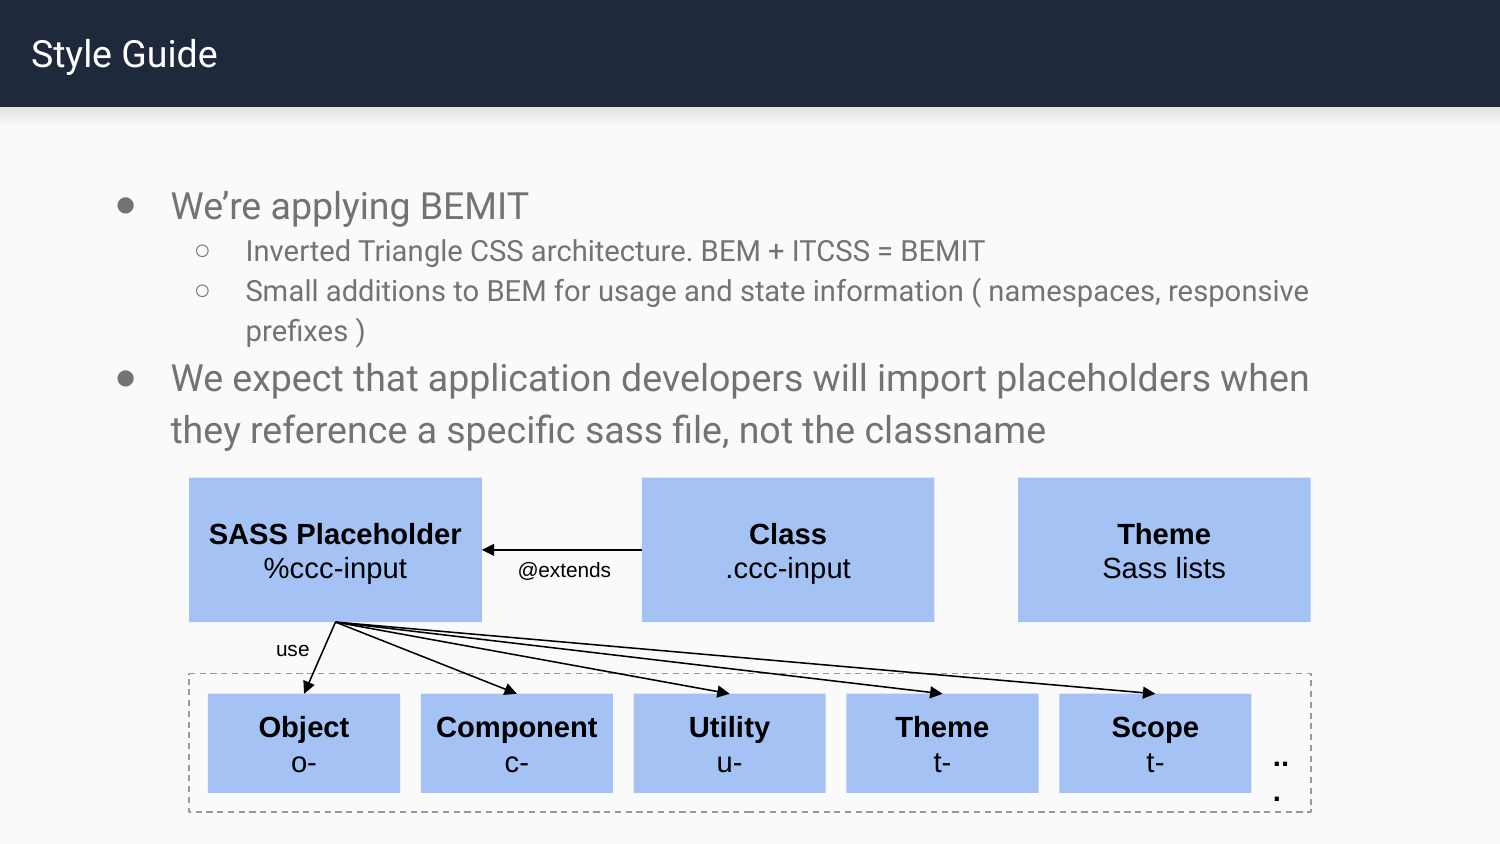

# Style Guide
We’re applying BEMIT
Inverted Triangle CSS architecture. BEM + ITCSS = BEMIT
Small additions to BEM for usage and state information ( namespaces, responsive prefixes )
We expect that application developers will import placeholders when they reference a specific sass file, not the classname
SASS Placeholder
%ccc-input
Class
.ccc-input
Theme
Sass lists
@extends
use

Object
o-
Component
c-
Utility
u-
Theme
t-
Scope
t-
...